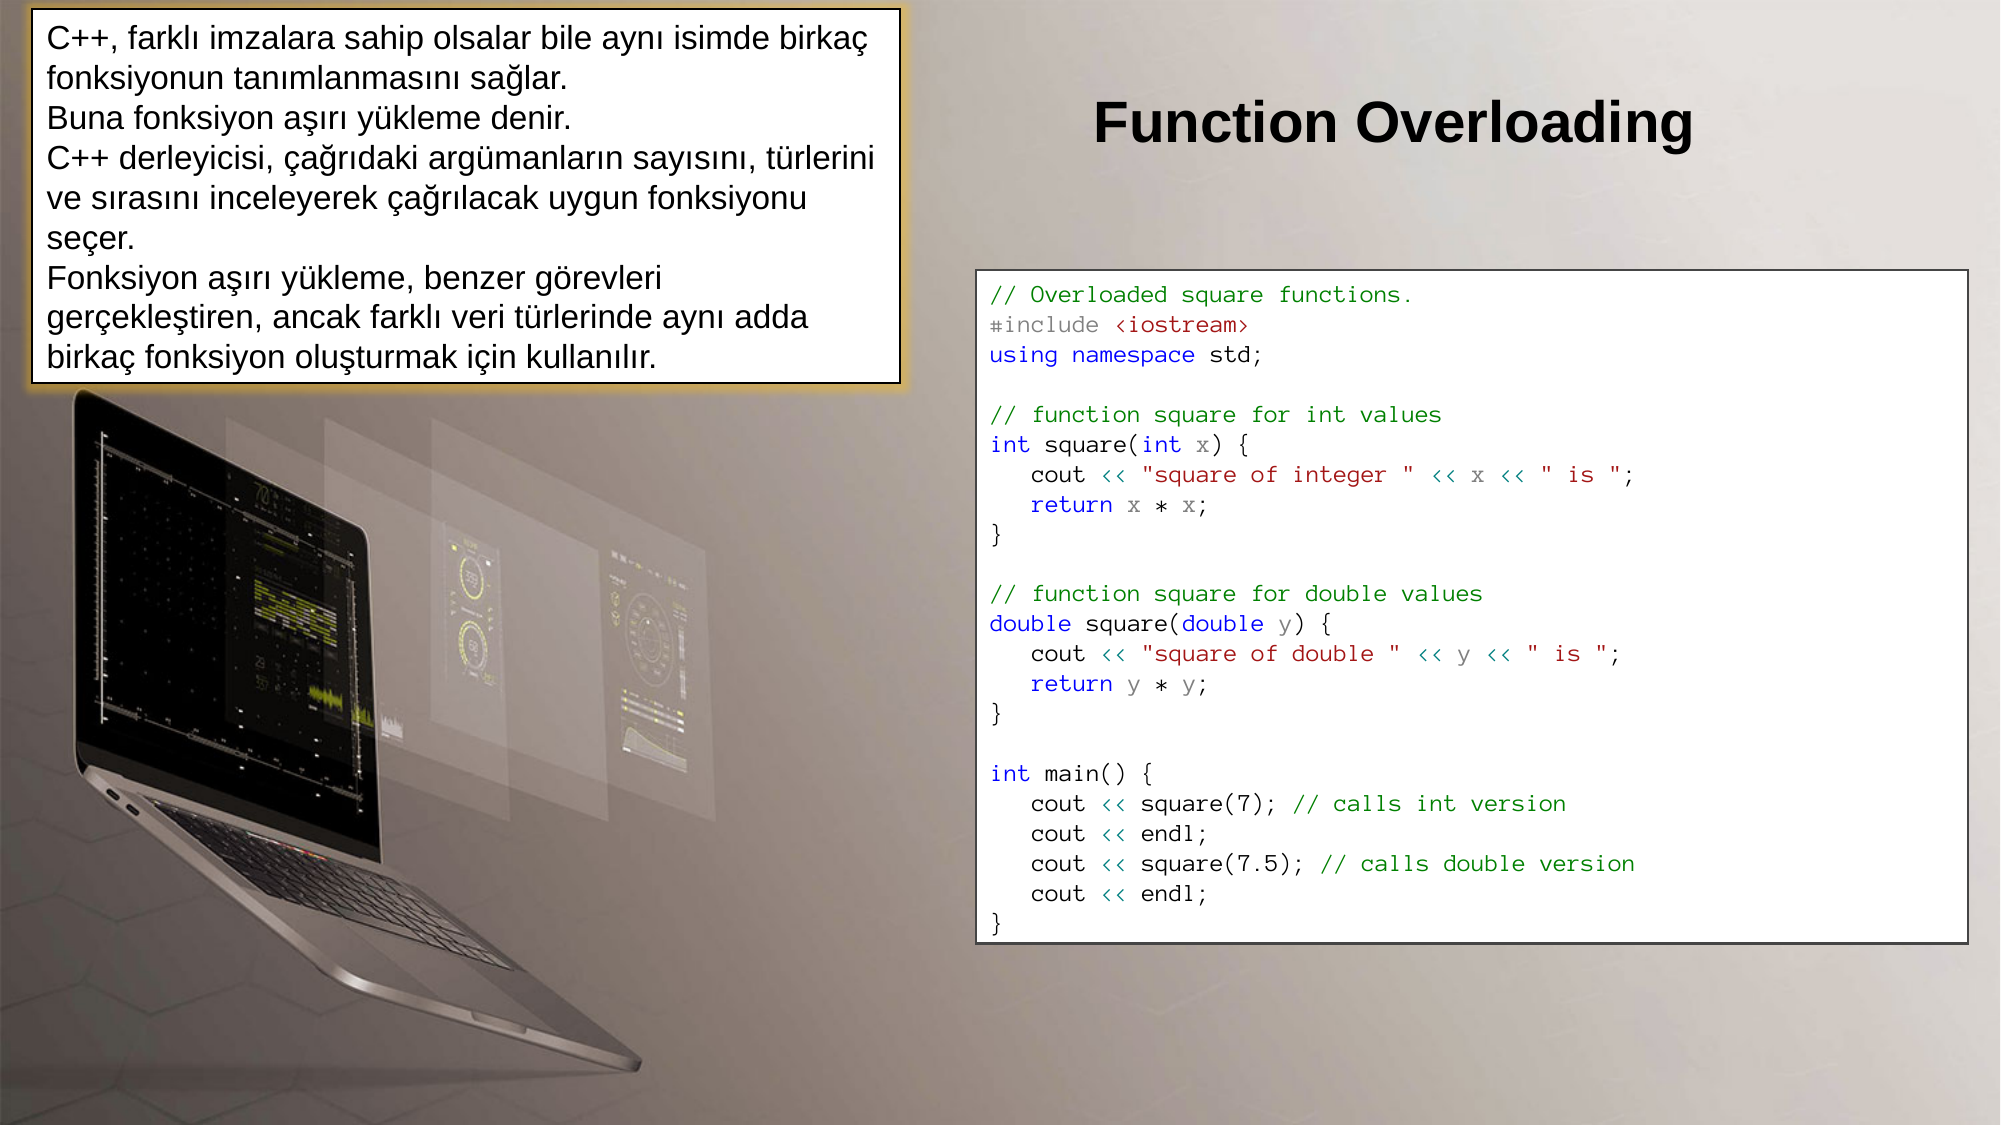

C++, farklı imzalara sahip olsalar bile aynı isimde birkaç fonksiyonun tanımlanmasını sağlar.
Buna fonksiyon aşırı yükleme denir.
C++ derleyicisi, çağrıdaki argümanların sayısını, türlerini ve sırasını inceleyerek çağrılacak uygun fonksiyonu seçer.
Fonksiyon aşırı yükleme, benzer görevleri gerçekleştiren, ancak farklı veri türlerinde aynı adda birkaç fonksiyon oluşturmak için kullanılır.
Function Overloading
// Overloaded square functions.
#include <iostream>
using namespace std;

// function square for int values
int square(int x) {
   cout << "square of integer " << x << " is ";
   return x * x;
}

// function square for double values
double square(double y) {
   cout << "square of double " << y << " is ";
   return y * y;
}

int main() {
   cout << square(7); // calls int version
   cout << endl;
   cout << square(7.5); // calls double version
   cout << endl;
}